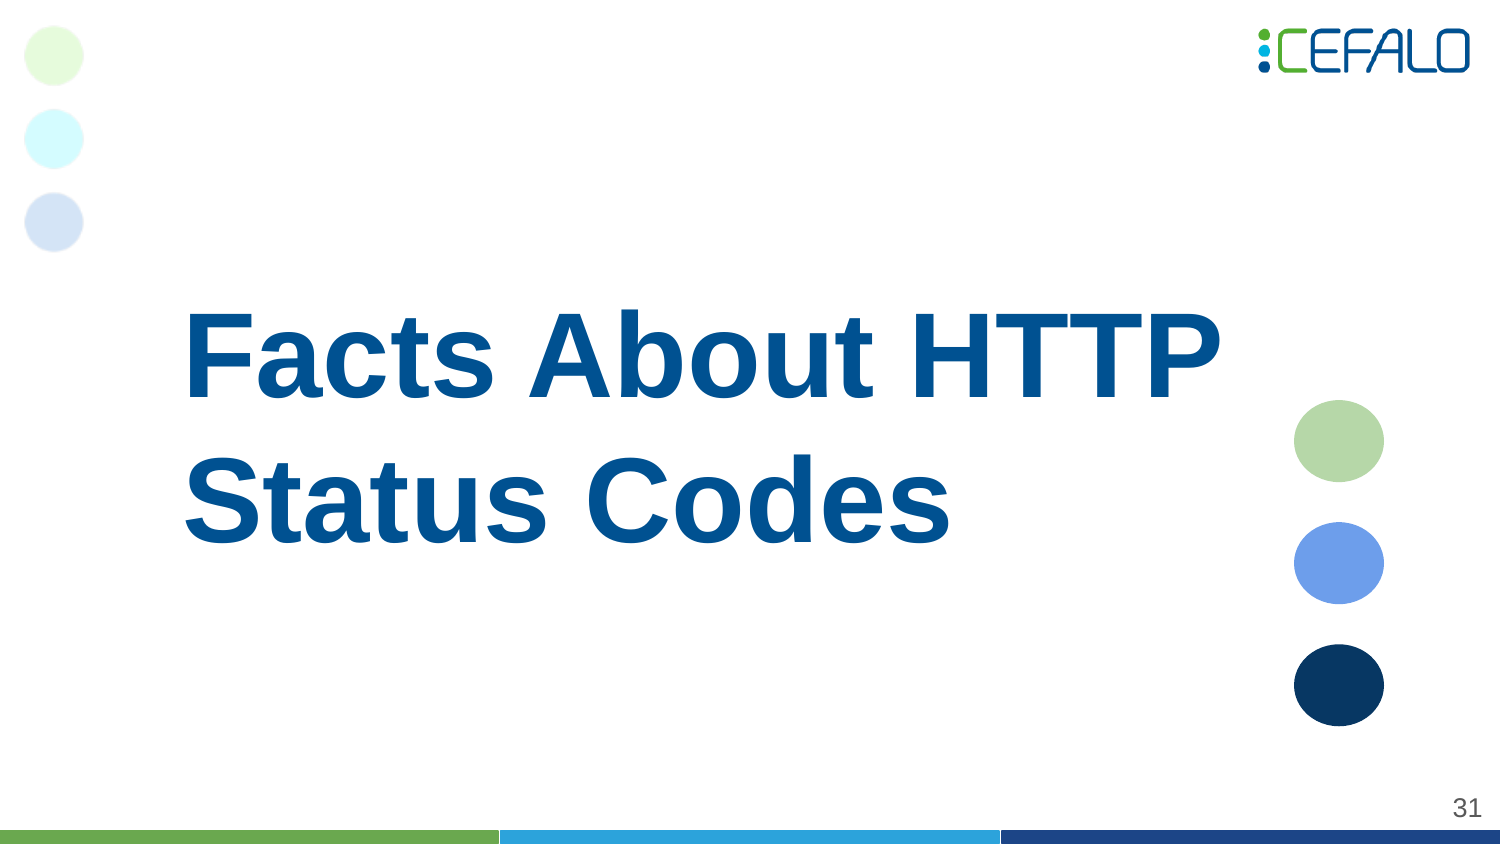

# Facts About HTTP Status Codes

31